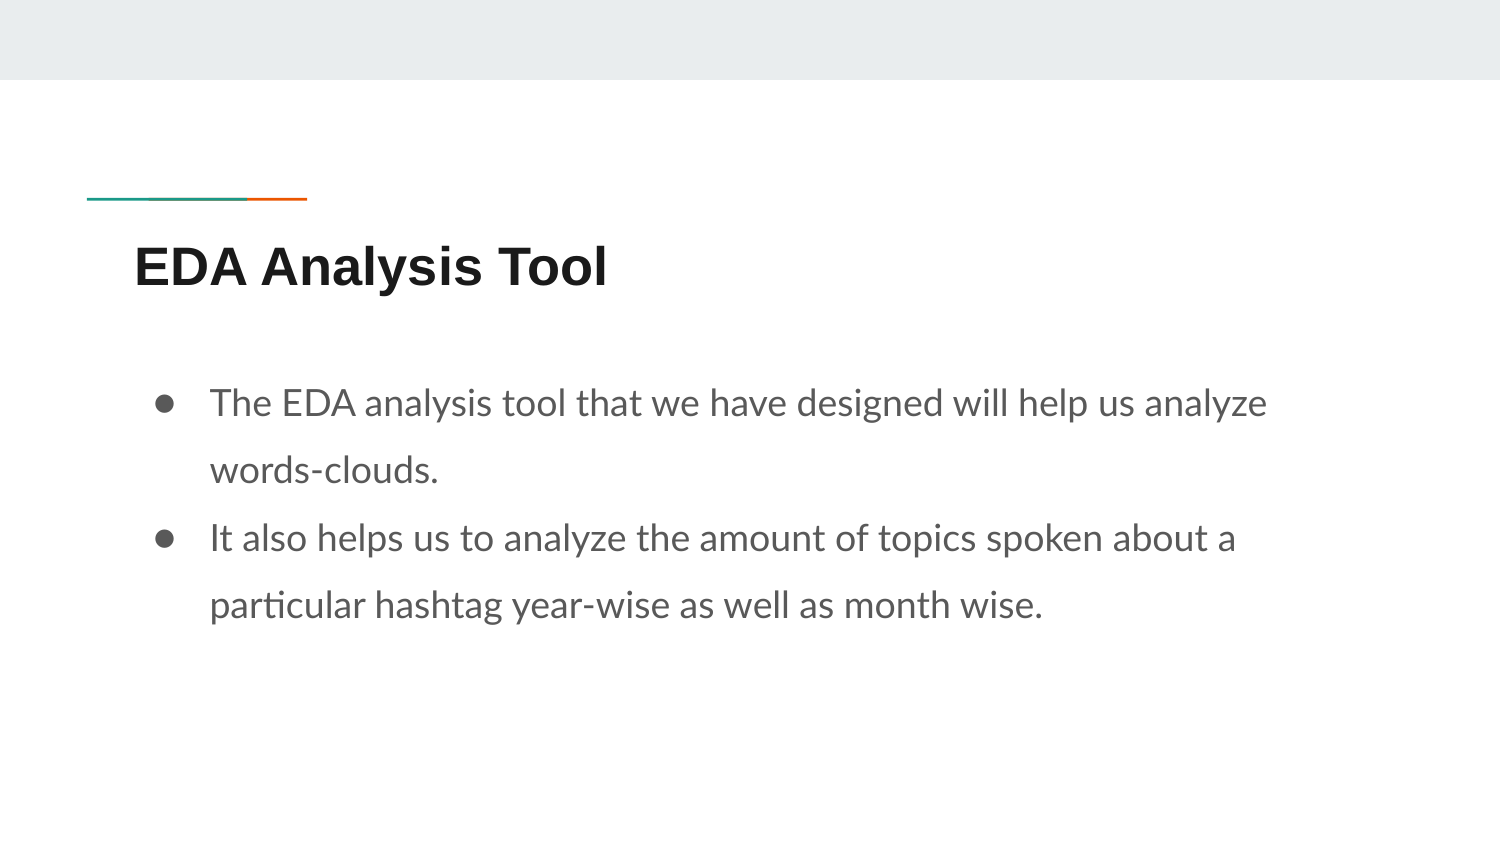

# EDA Analysis Tool
The EDA analysis tool that we have designed will help us analyze words-clouds.
It also helps us to analyze the amount of topics spoken about a particular hashtag year-wise as well as month wise.